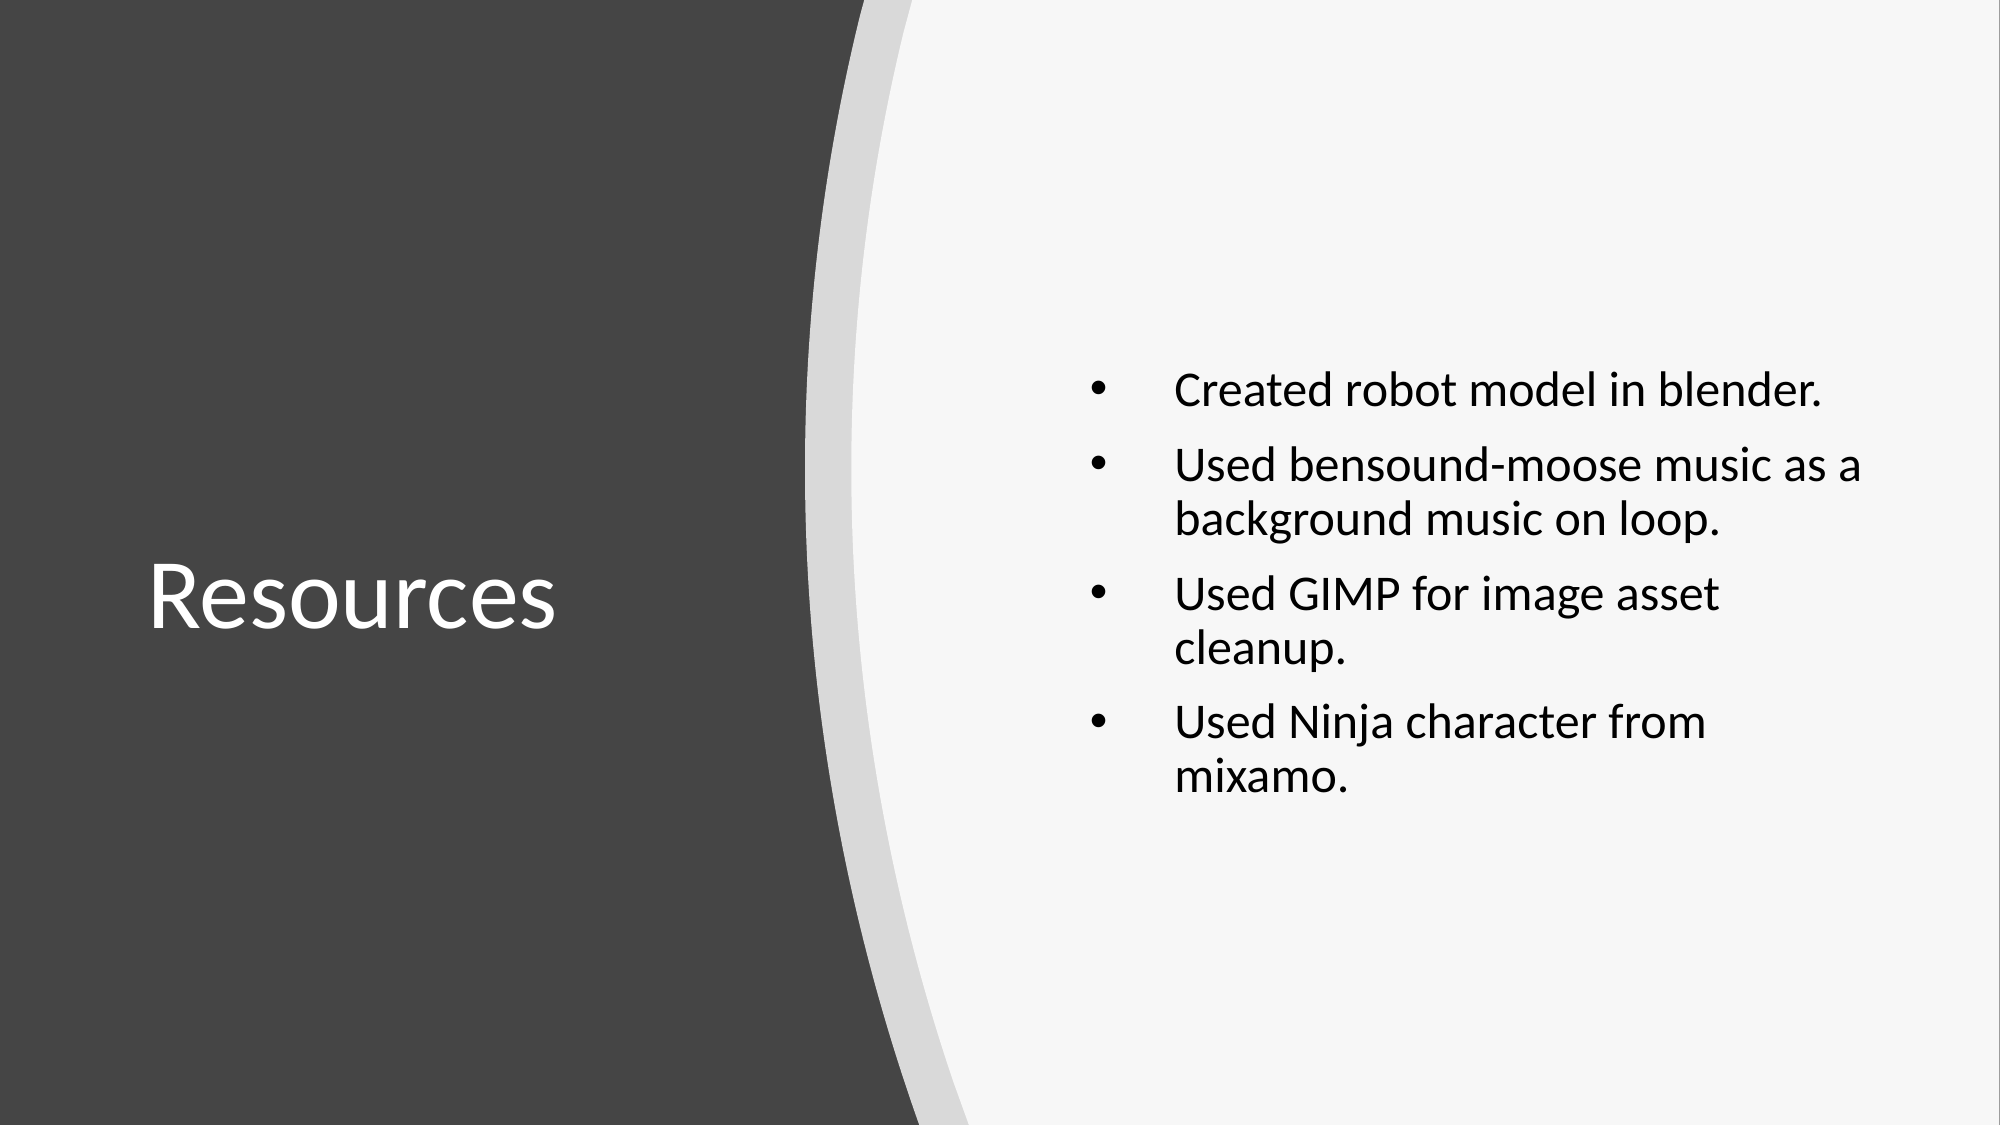

# Resources
Created robot model in blender.
Used bensound-moose music as a background music on loop.
Used GIMP for image asset cleanup.
Used Ninja character from mixamo.